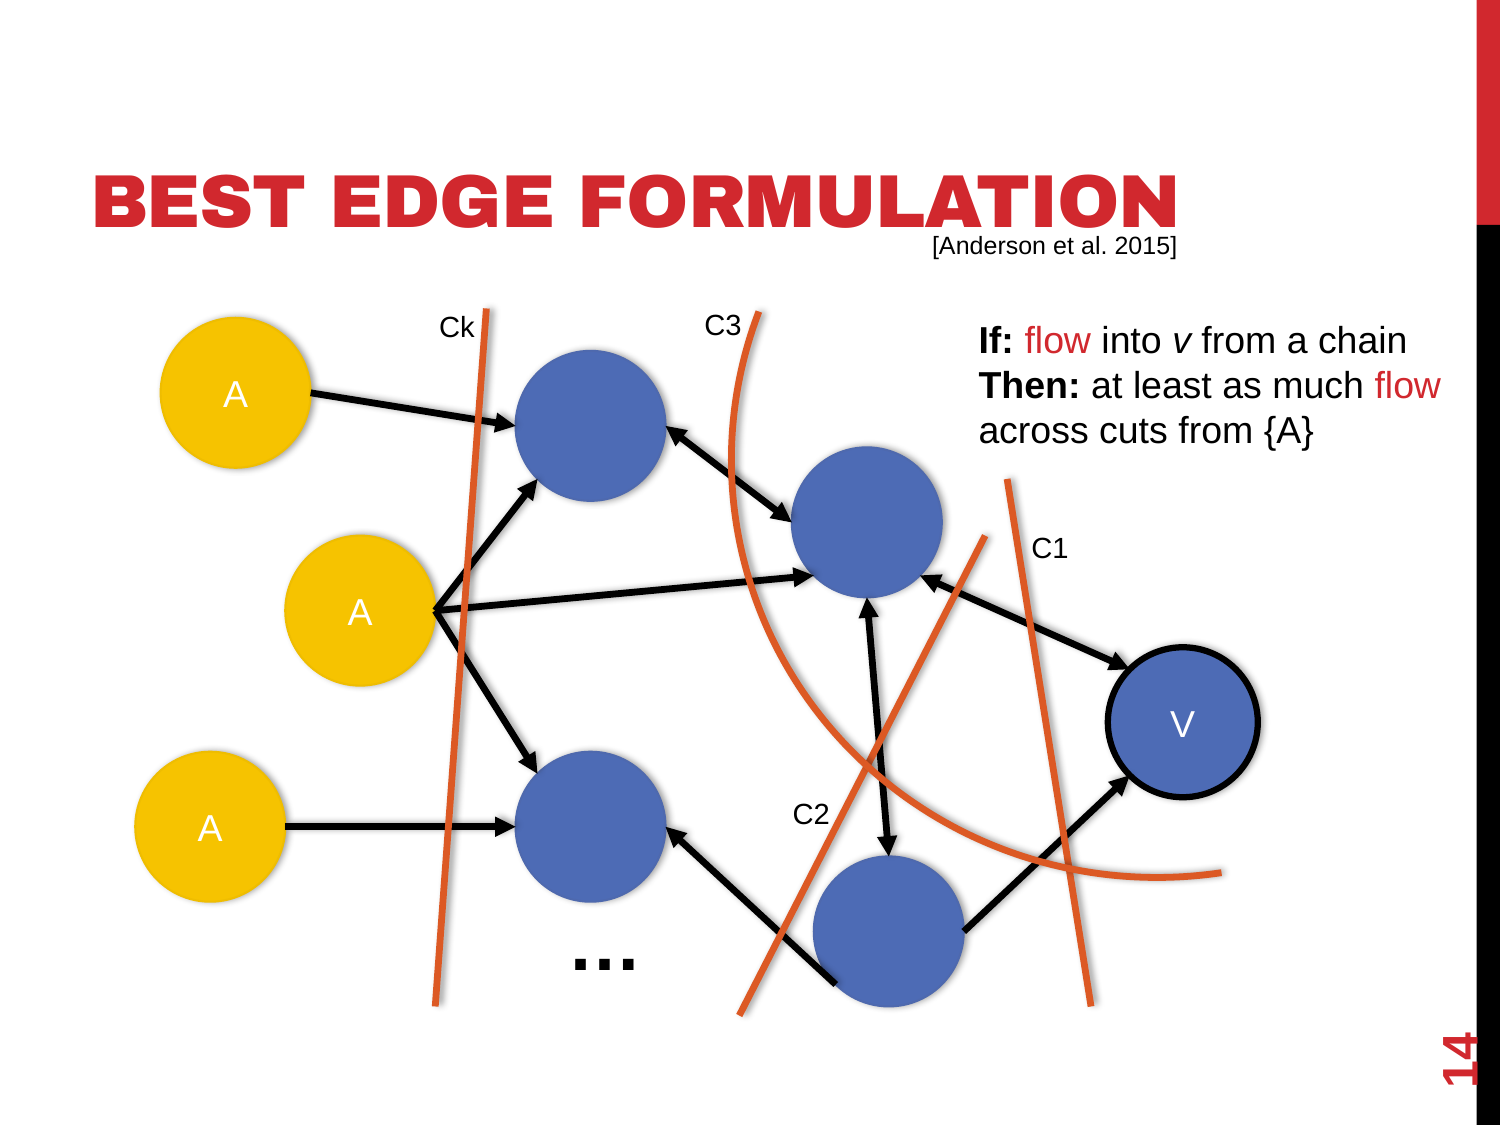

# Best Edge Formulation

C3
[Anderson et al. 2015]
Ck
If: flow into v from a chain
Then: at least as much flow across cuts from {A}
A

C1
A
C2
V
A

…
14